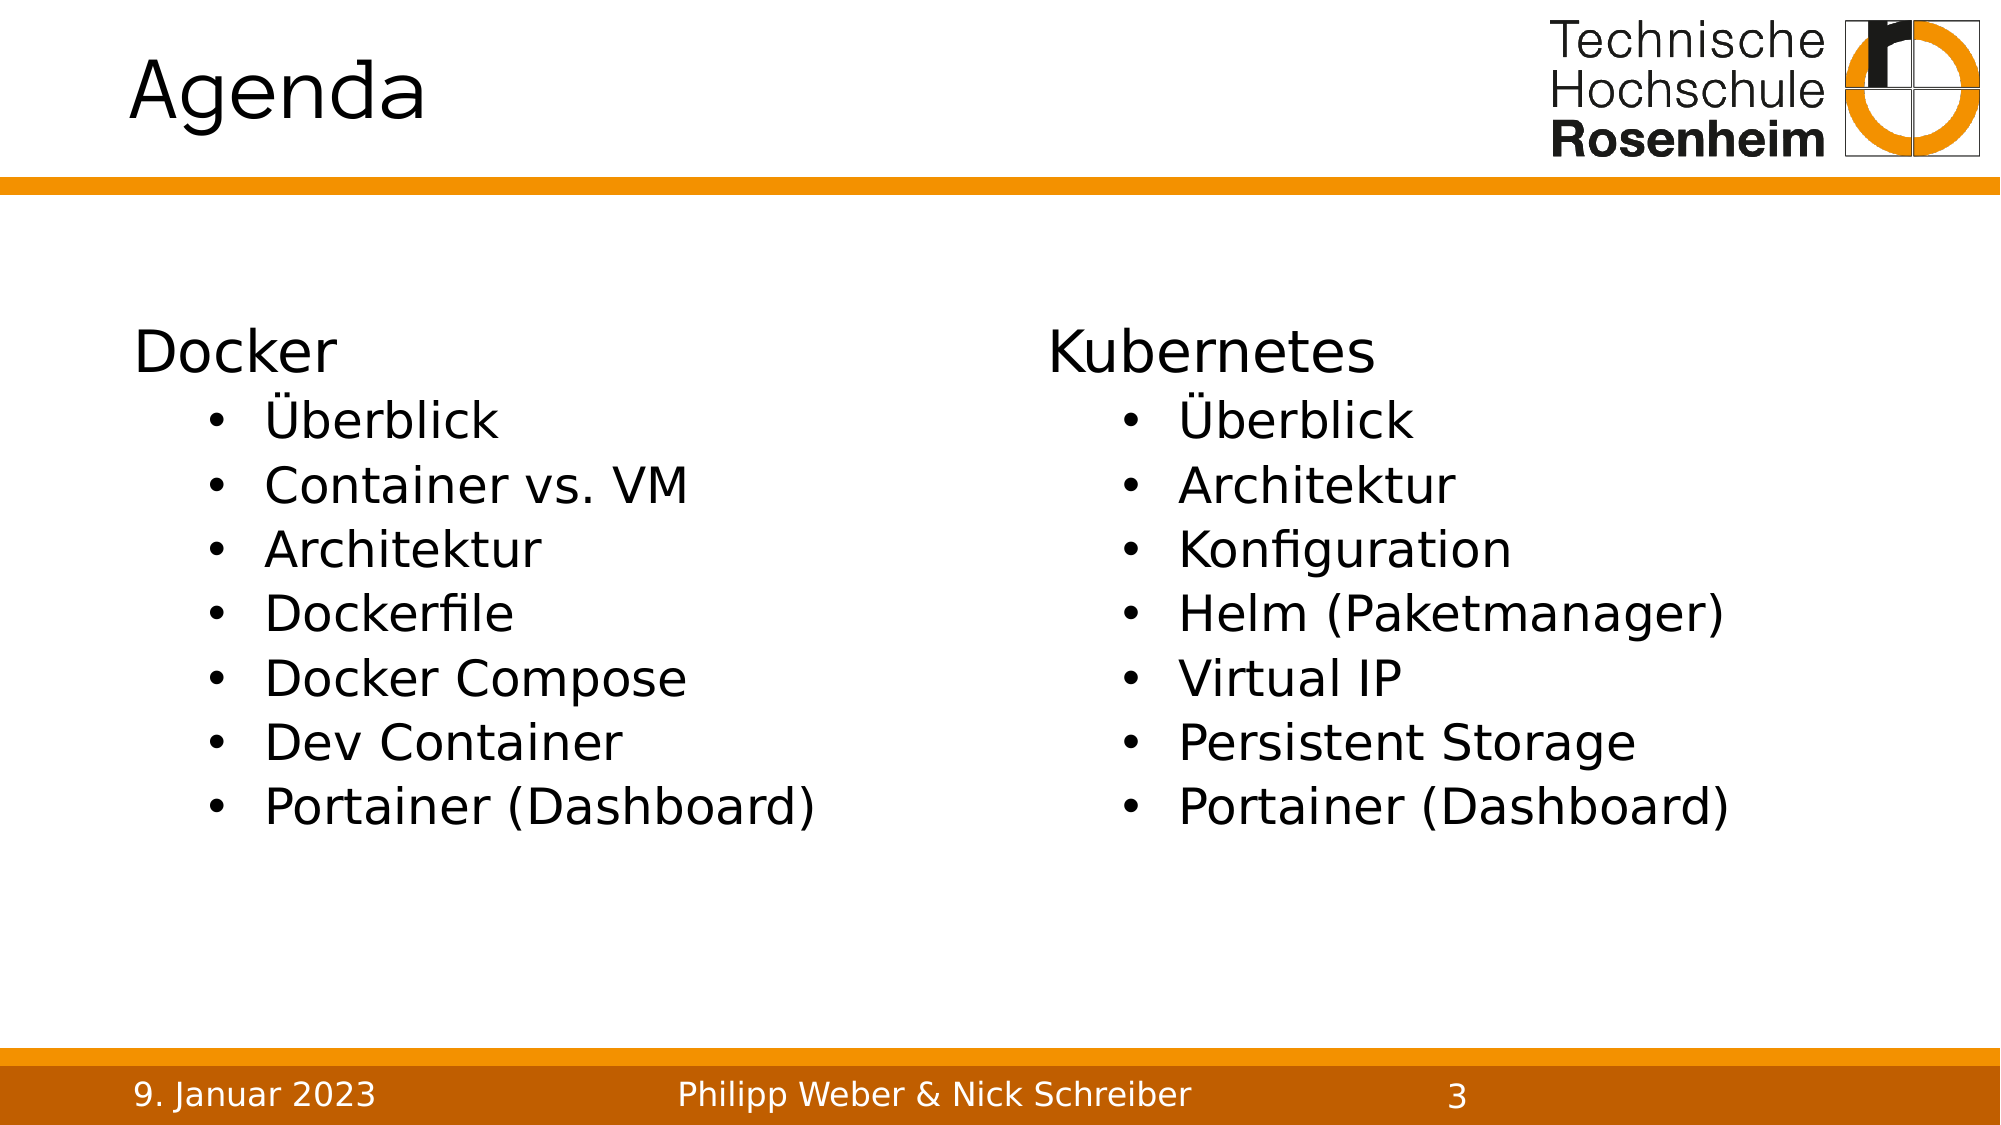

# Agenda
Docker
Überblick
Container vs. VM
Architektur
Dockerfile
Docker Compose
Dev Container
Portainer (Dashboard)

Kubernetes
Überblick
Architektur
Konfiguration
Helm (Paketmanager)
Virtual IP
Persistent Storage
Portainer (Dashboard)

9. Januar 2023
Philipp Weber & Nick Schreiber
3